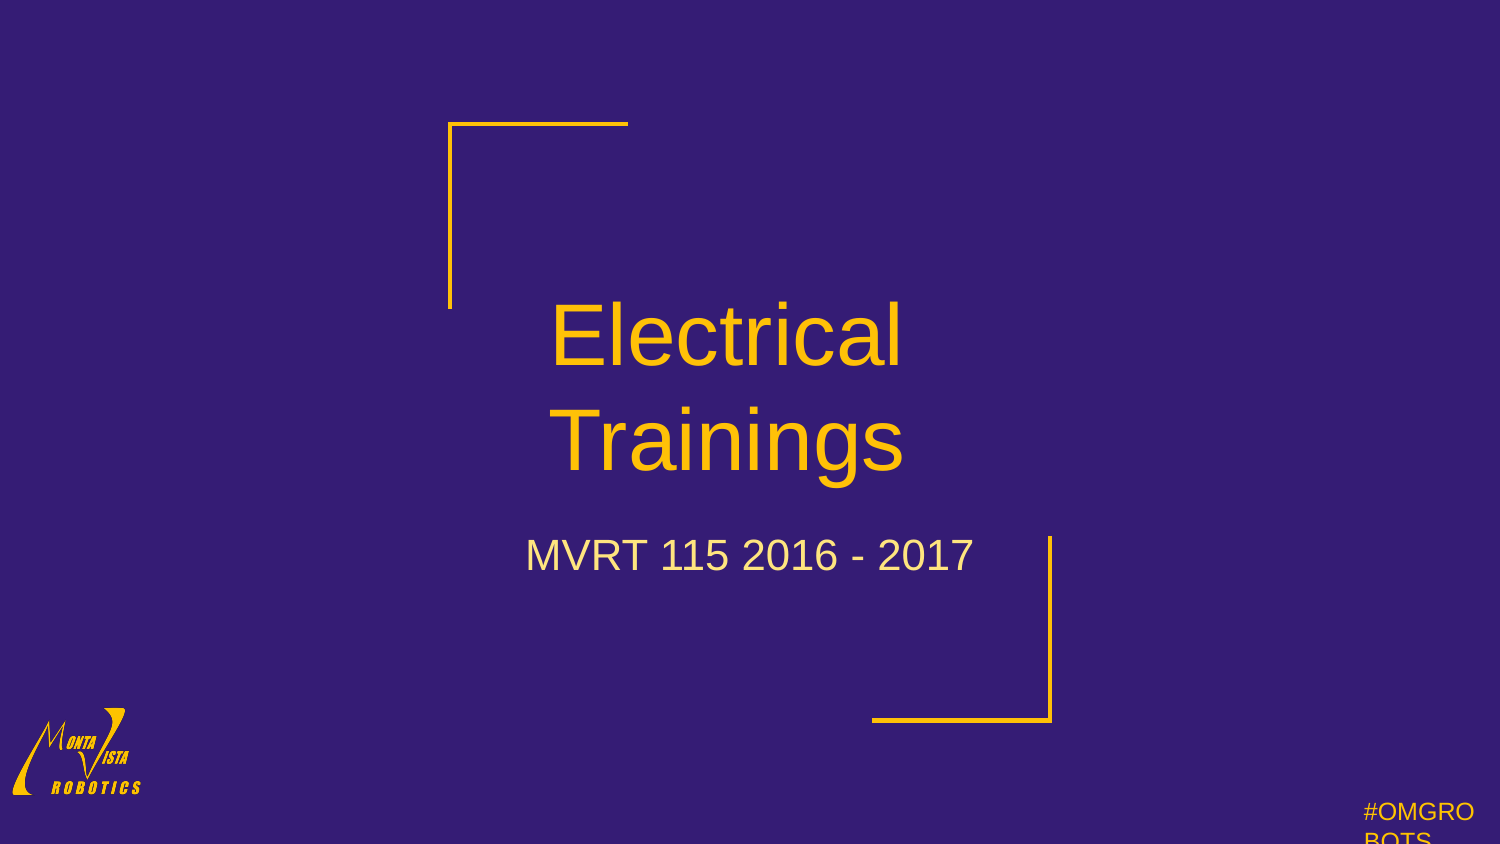

# Electrical Trainings
MVRT 115 2016 - 2017